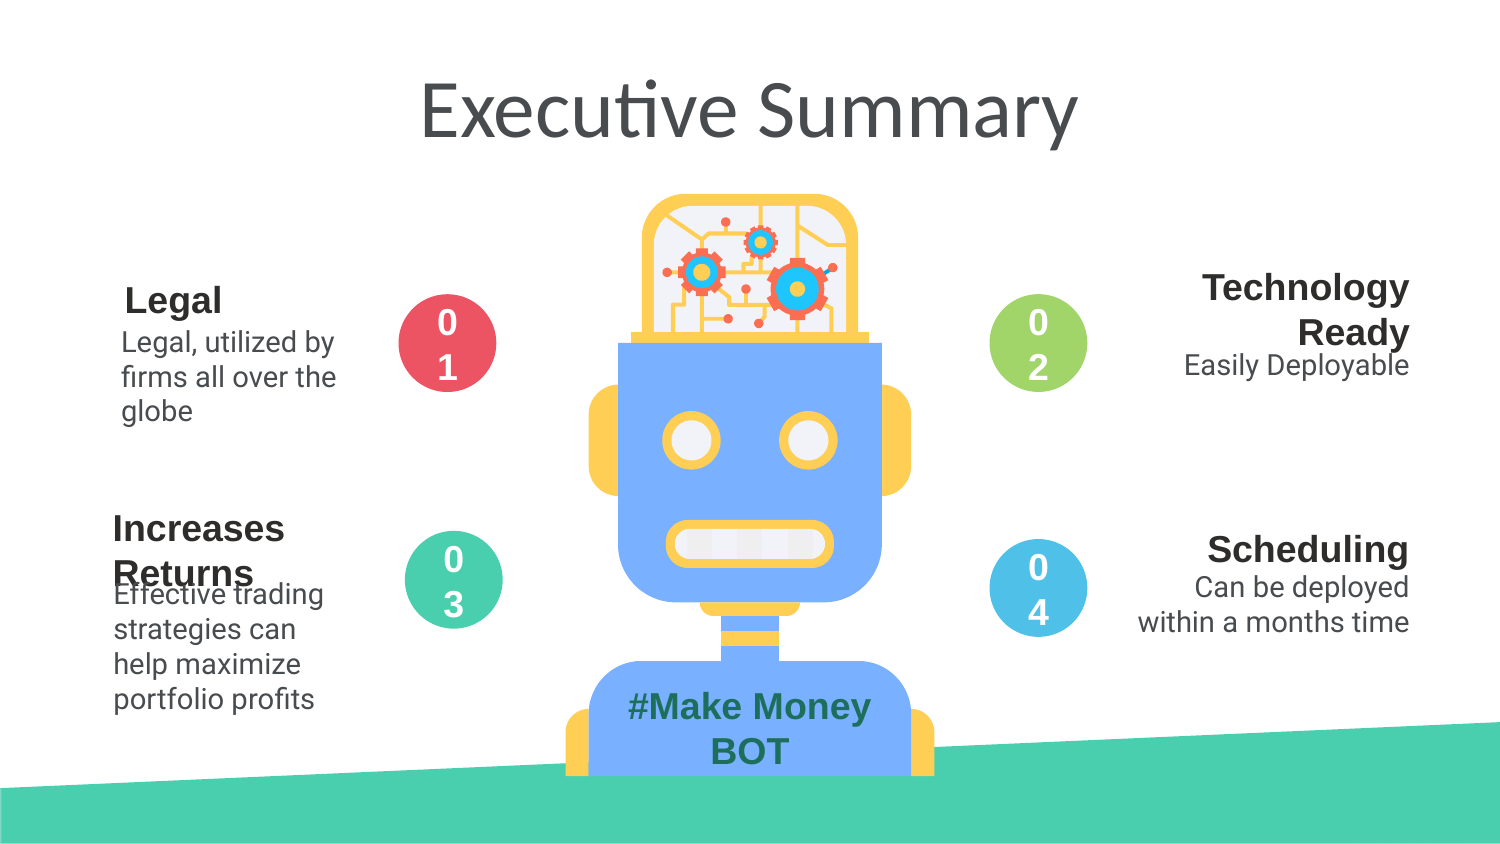

# Executive Summary

Legal
01
Technology Ready
Easily Deployable
02
Legal, utilized by firms all over the globe
Scheduling
Can be deployed within a months time
04
Increases Returns
03
Effective trading strategies can help maximize portfolio profits
#Make Money BOT